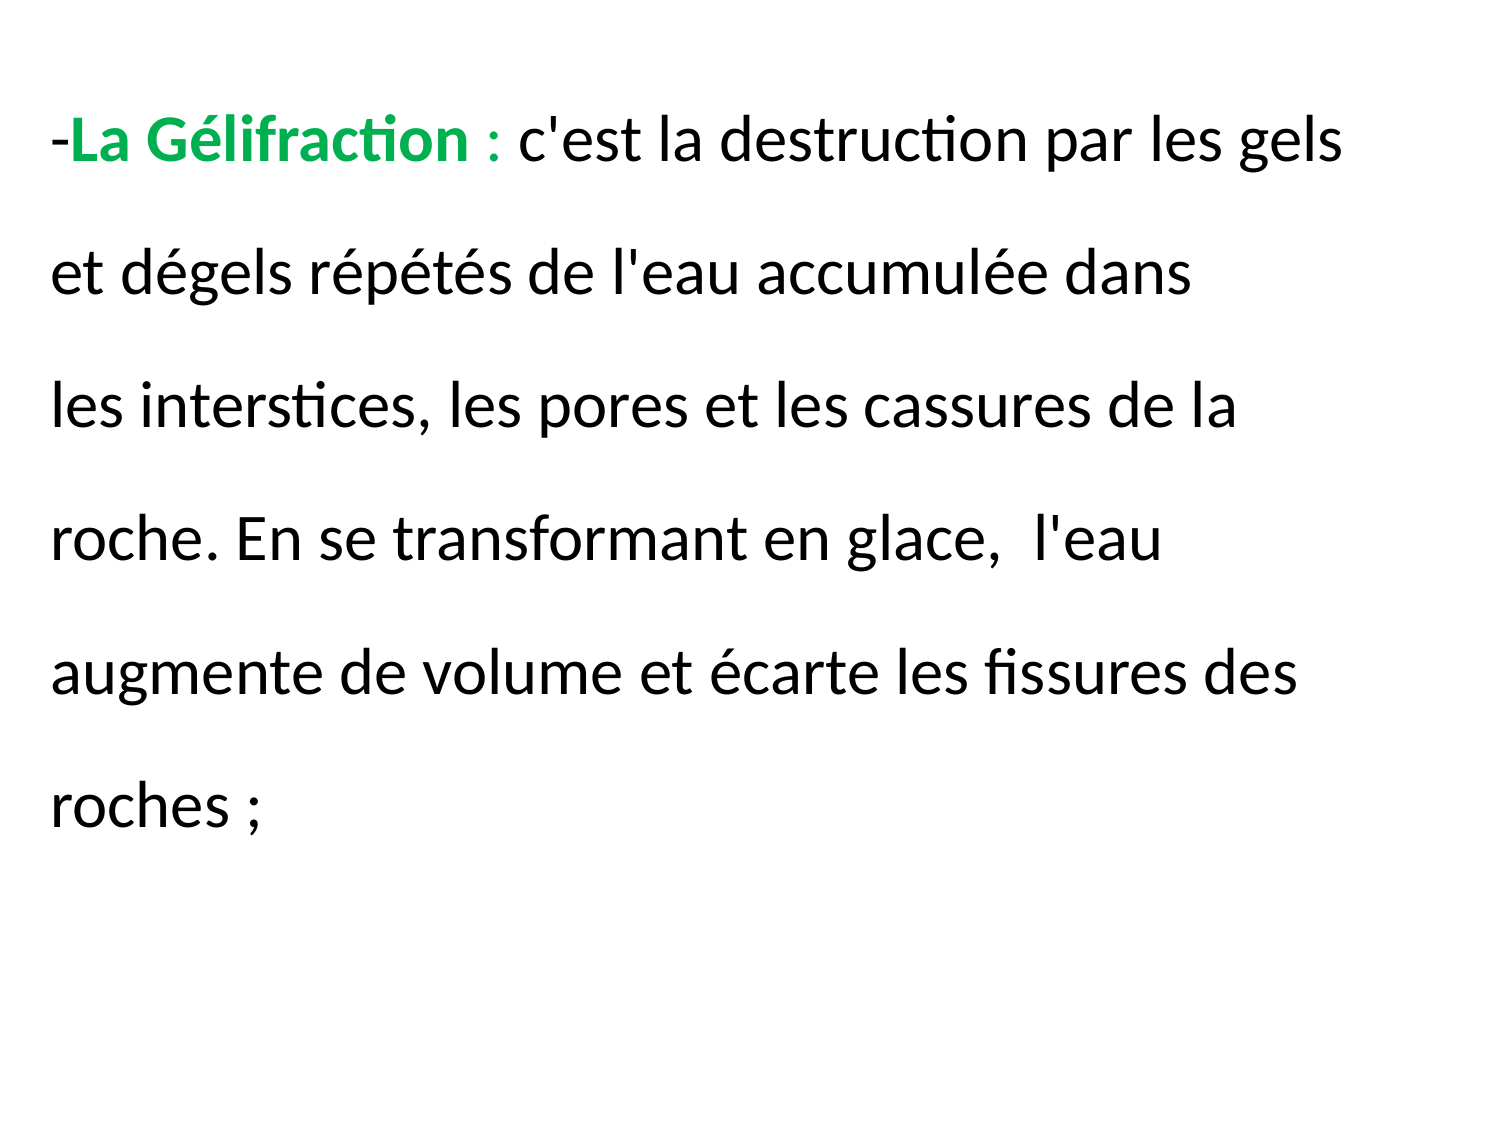

-La Gélifraction : c'est la destruction par les gels
et dégels répétés de l'eau accumulée dans
les interstices, les pores et les cassures de la
roche. En se transformant en glace,  l'eau
augmente de volume et écarte les fissures des
roches ;